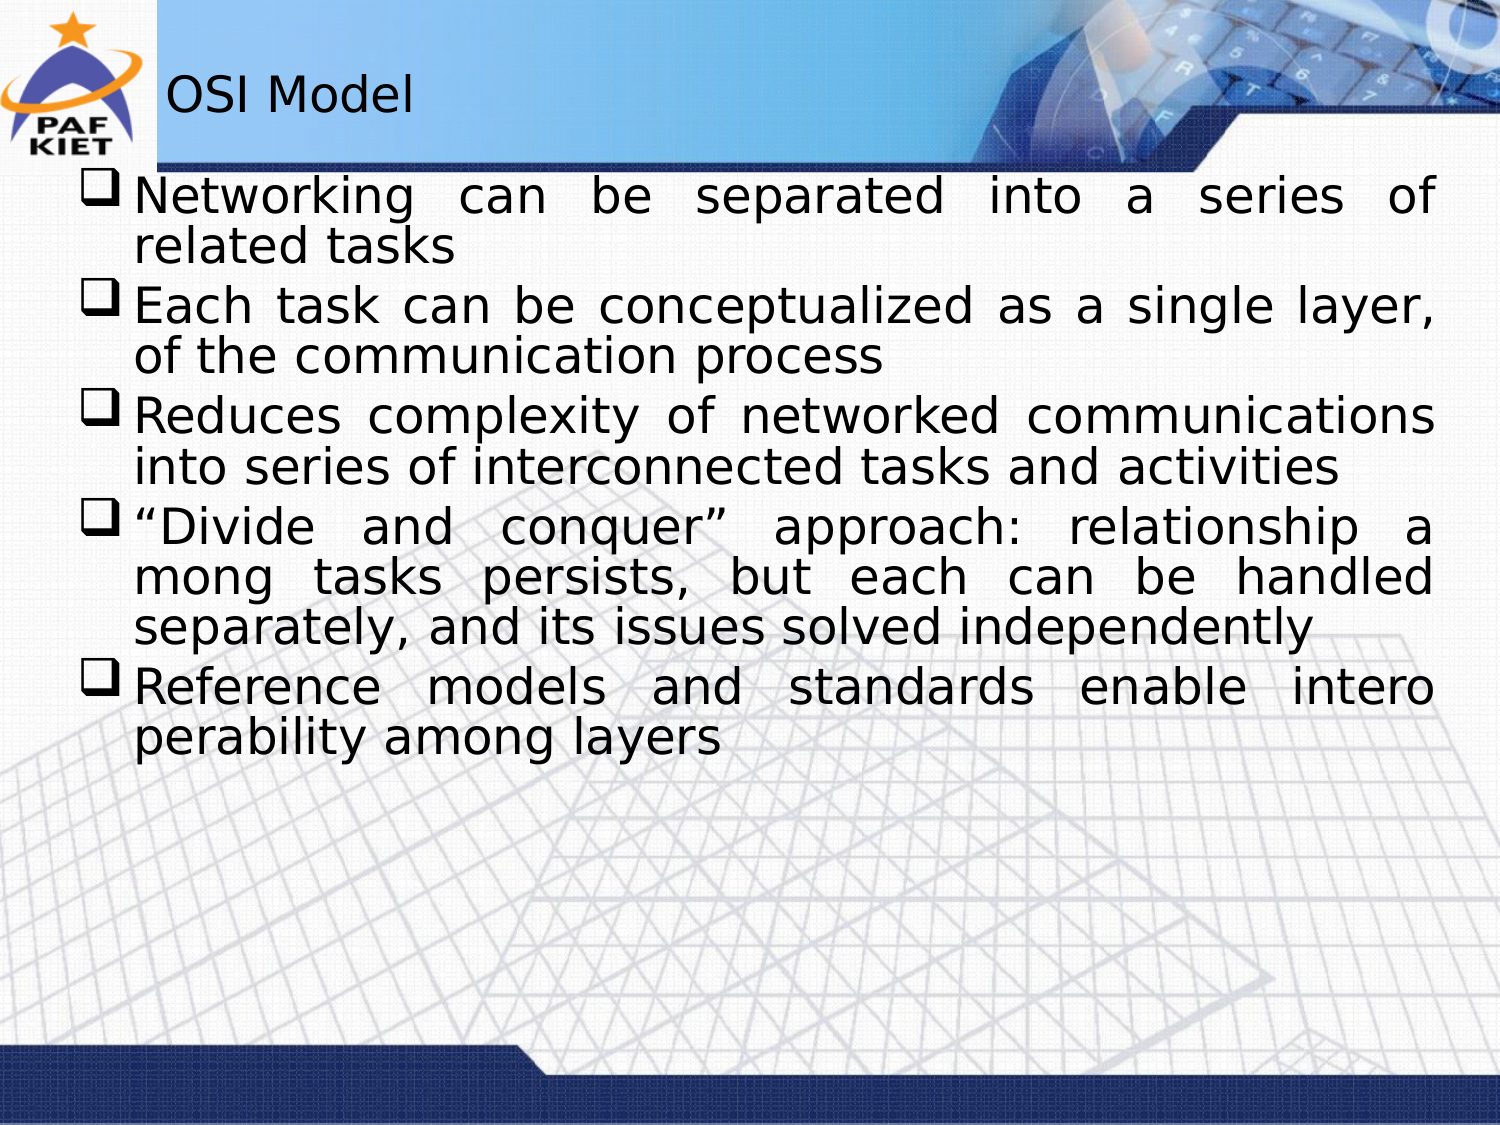

# OSI Model
Networking can be separated into a series of related tasks
Each task can be conceptualized as a single layer, of the communication process
Reduces complexity of networked communications into series of interconnected tasks and activities
“Divide and conquer” approach: relationship a mong tasks persists, but each can be handled separately, and its issues solved independently
Reference models and standards enable intero perability among layers